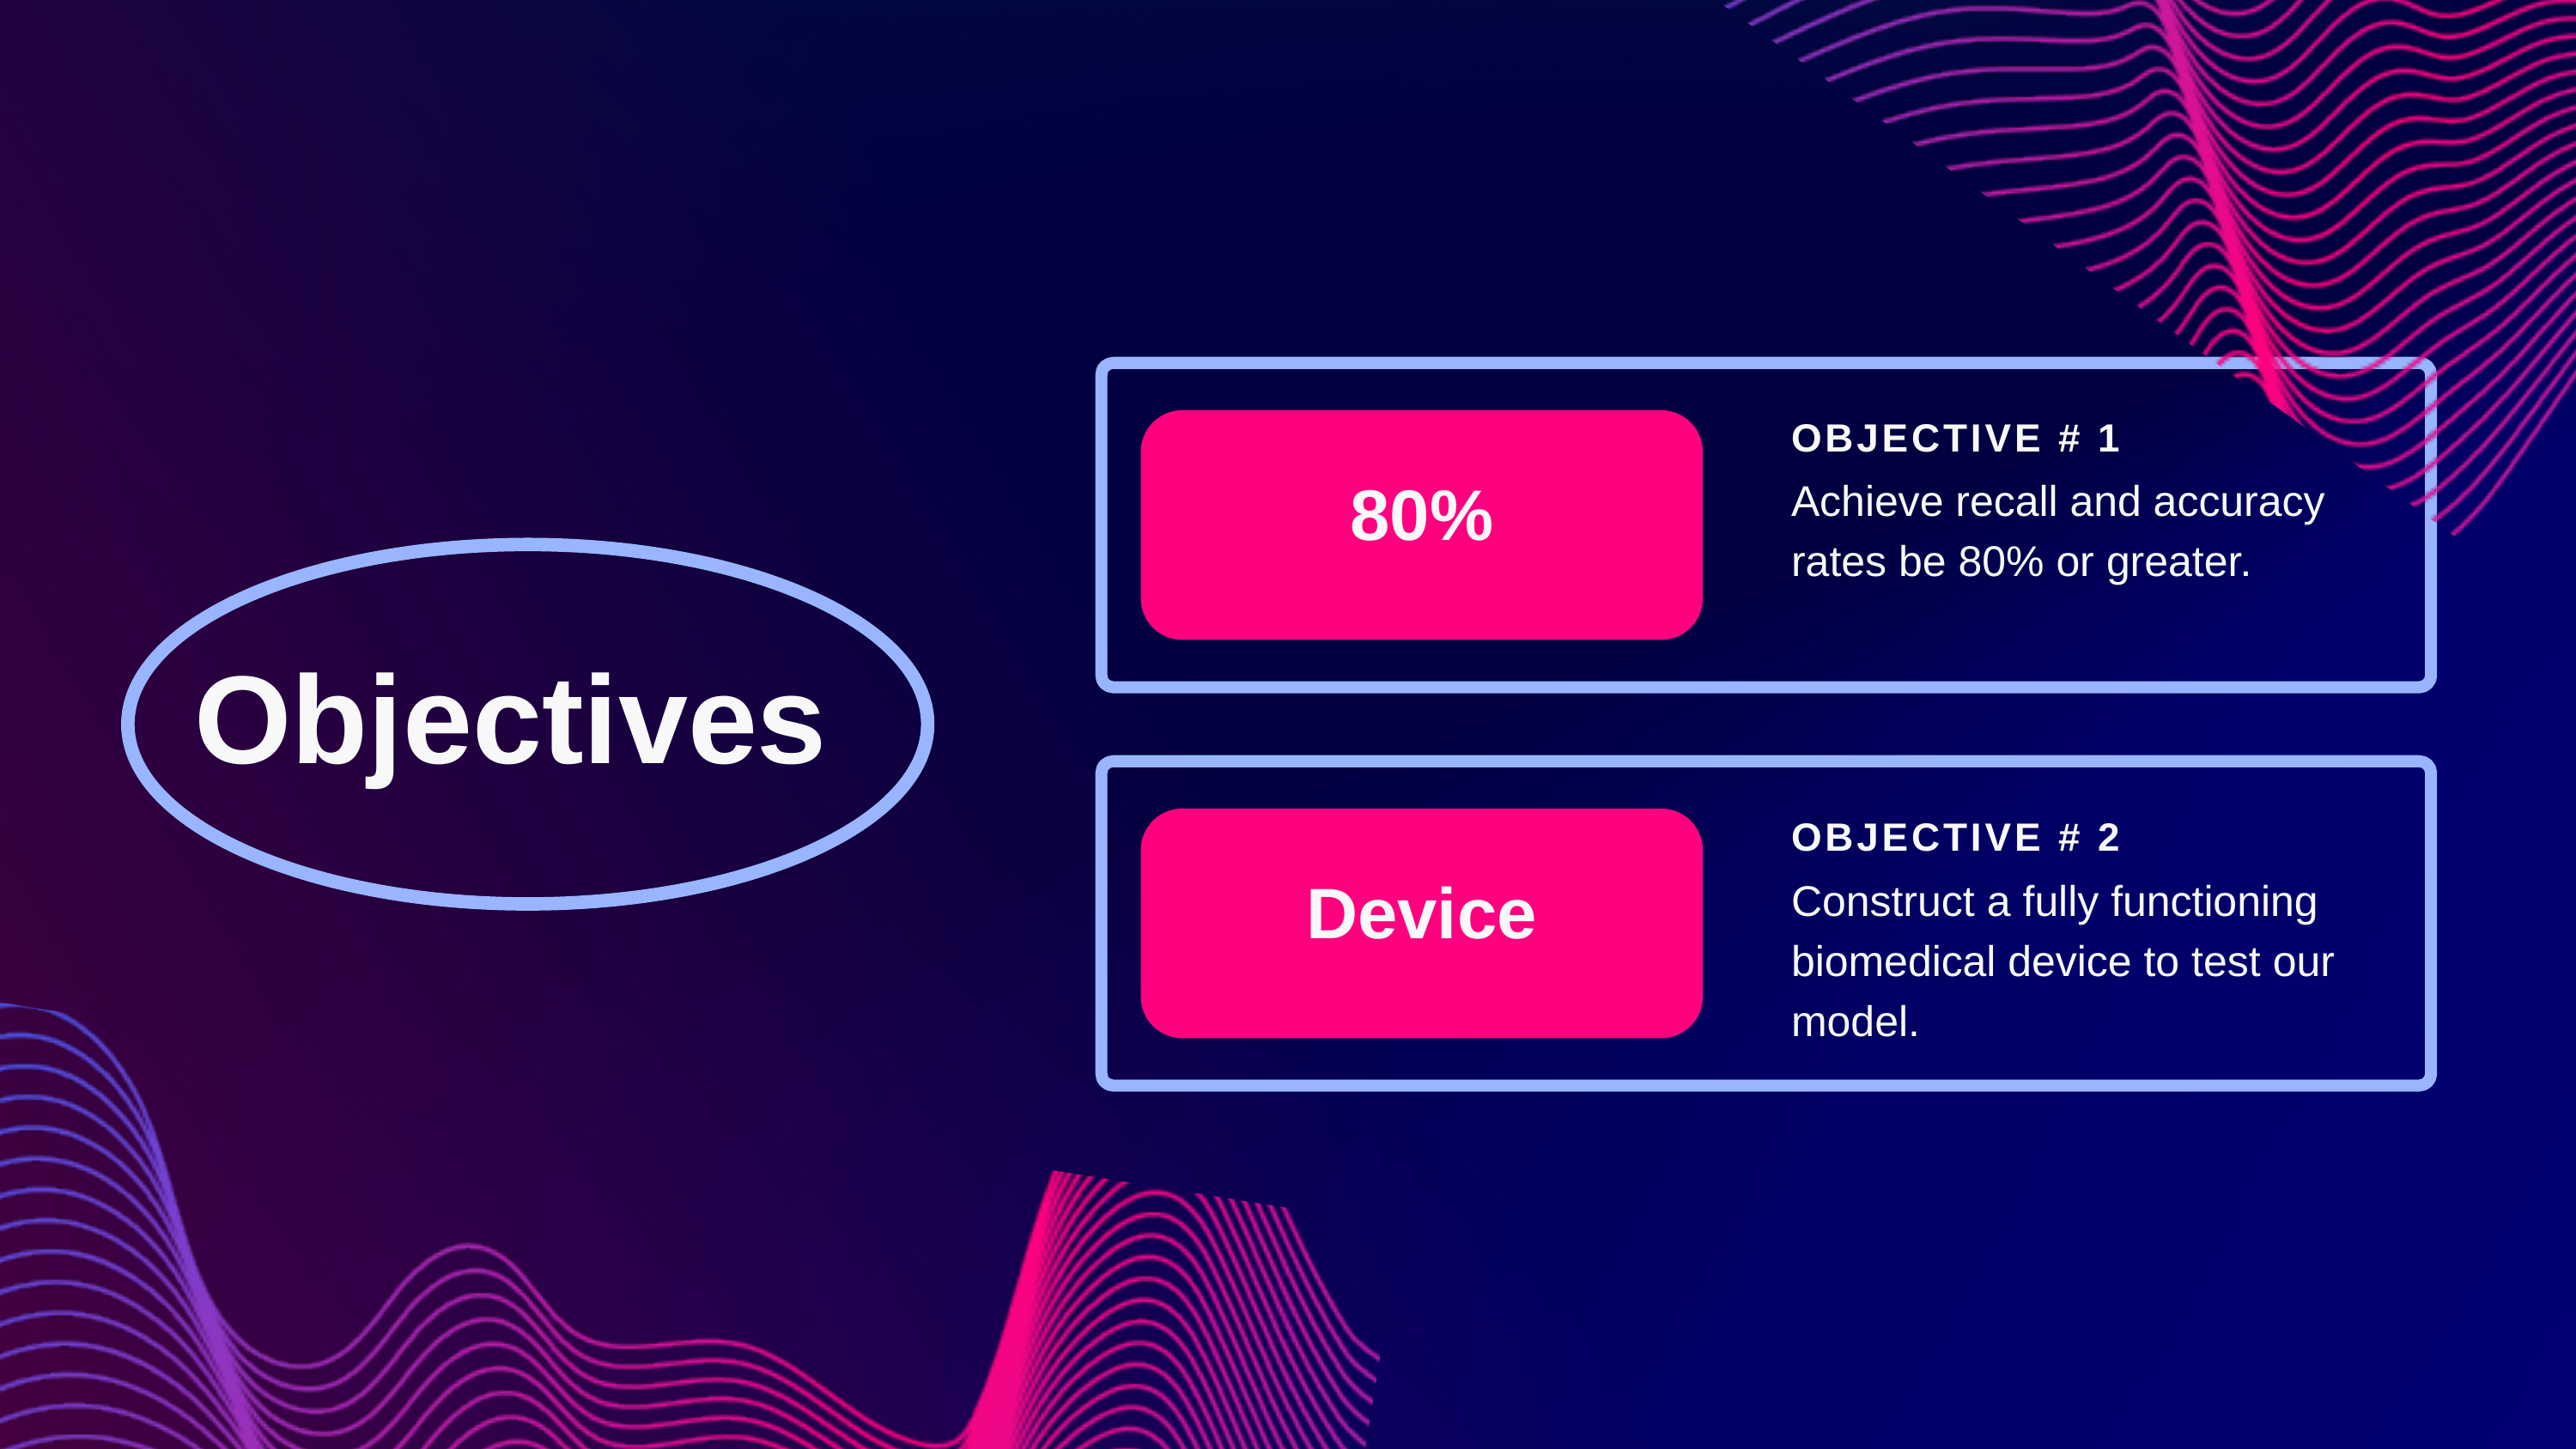

80%
OBJECTIVE # 1
Achieve recall and accuracy rates be 80% or greater.

Objectives

Device
OBJECTIVE # 2
Construct a fully functioning biomedical device to test our model.